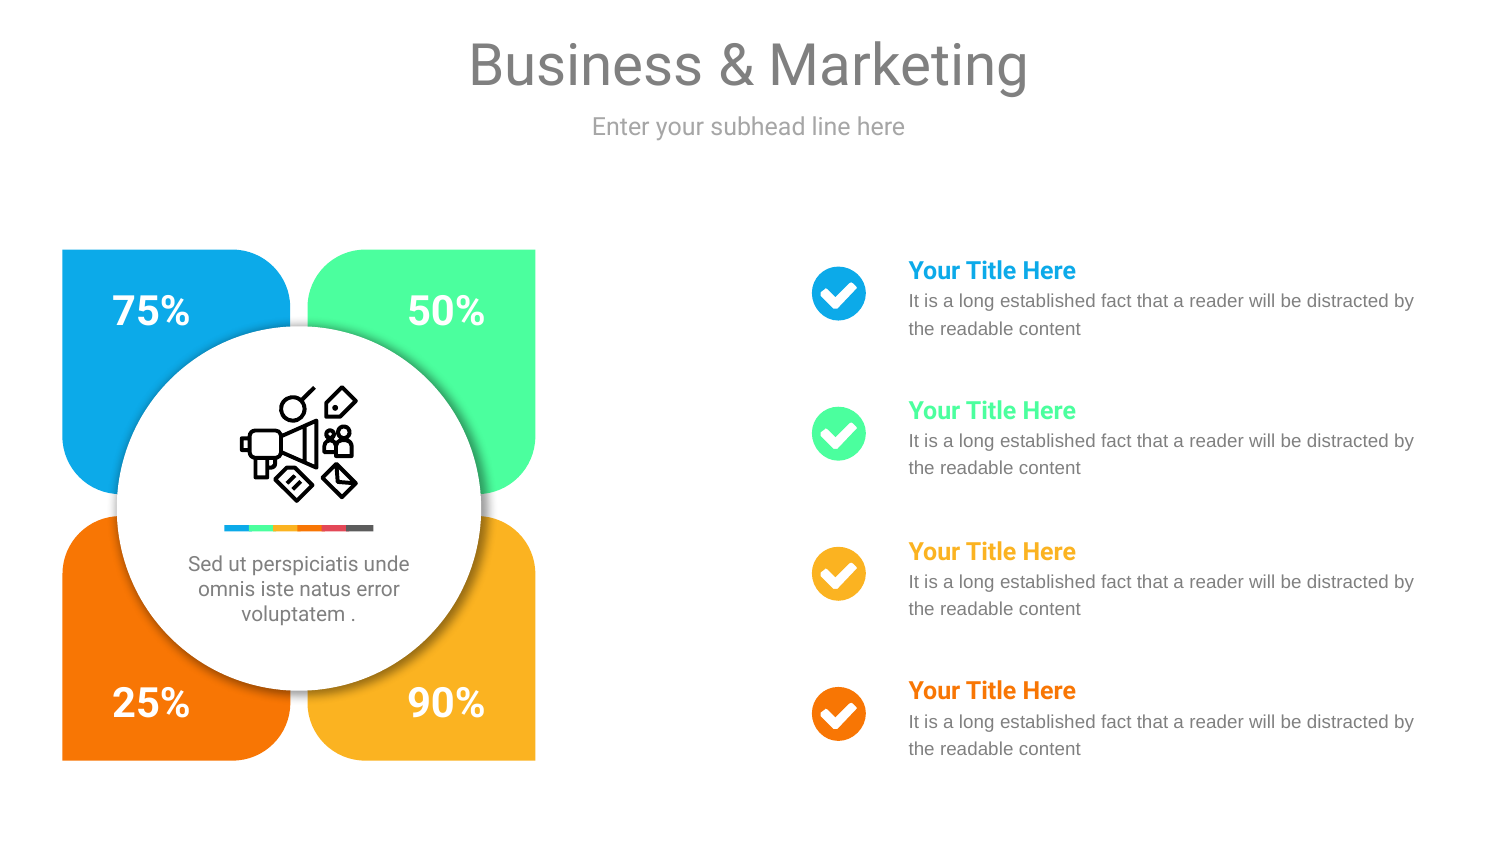

# Business & Marketing
Enter your subhead line here
Your Title Here
It is a long established fact that a reader will be distracted by the readable content

75%
50%

Your Title Here
It is a long established fact that a reader will be distracted by the readable content

Your Title Here
It is a long established fact that a reader will be distracted by the readable content

Sed ut perspiciatis unde omnis iste natus error voluptatem .
Your Title Here
It is a long established fact that a reader will be distracted by the readable content
25%
90%